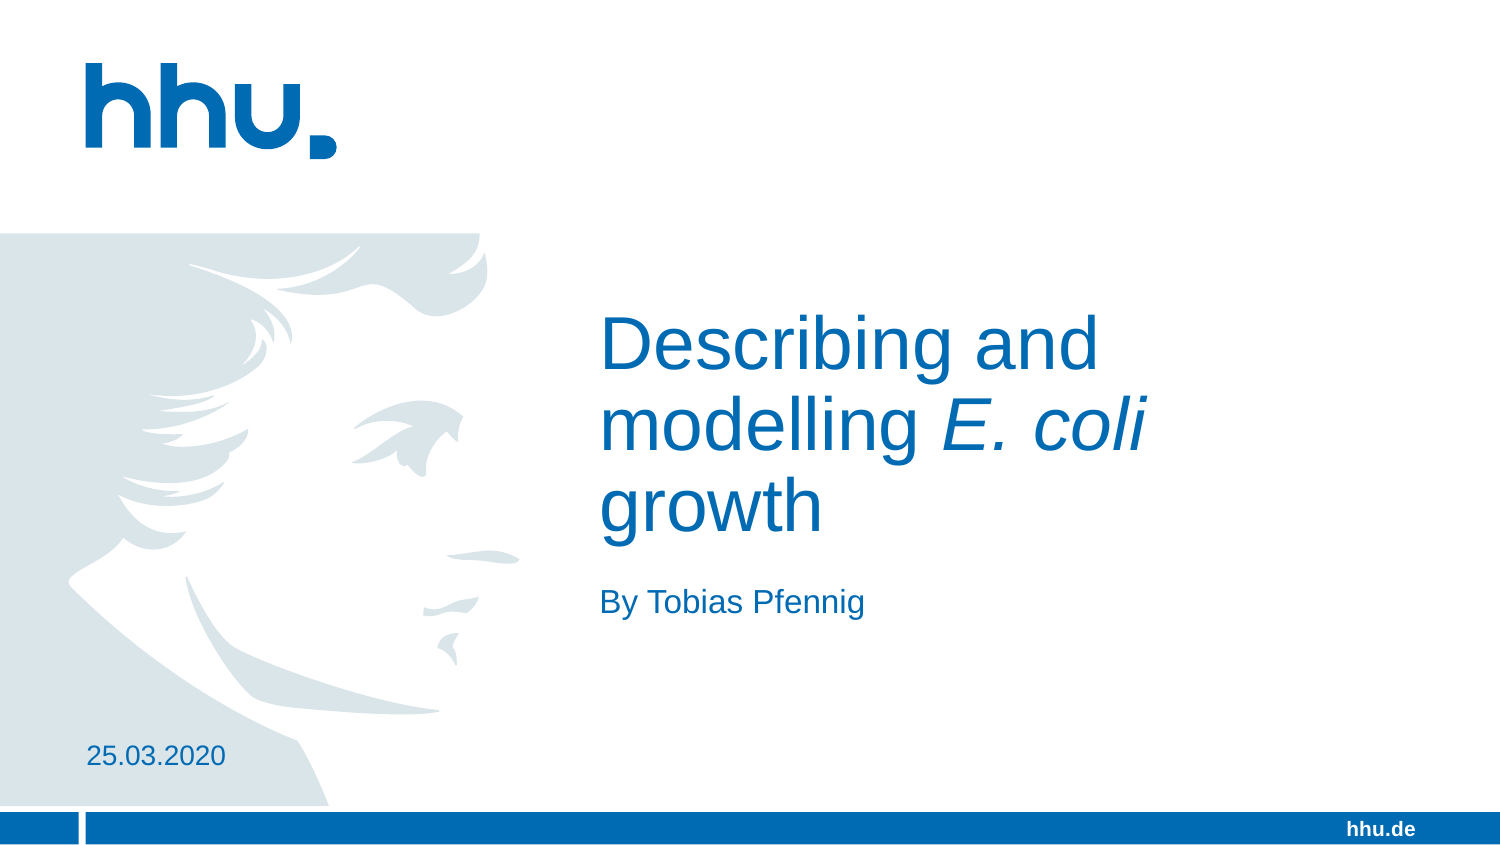

# Describing and modelling E. coli growth
By Tobias Pfennig
25.03.2020